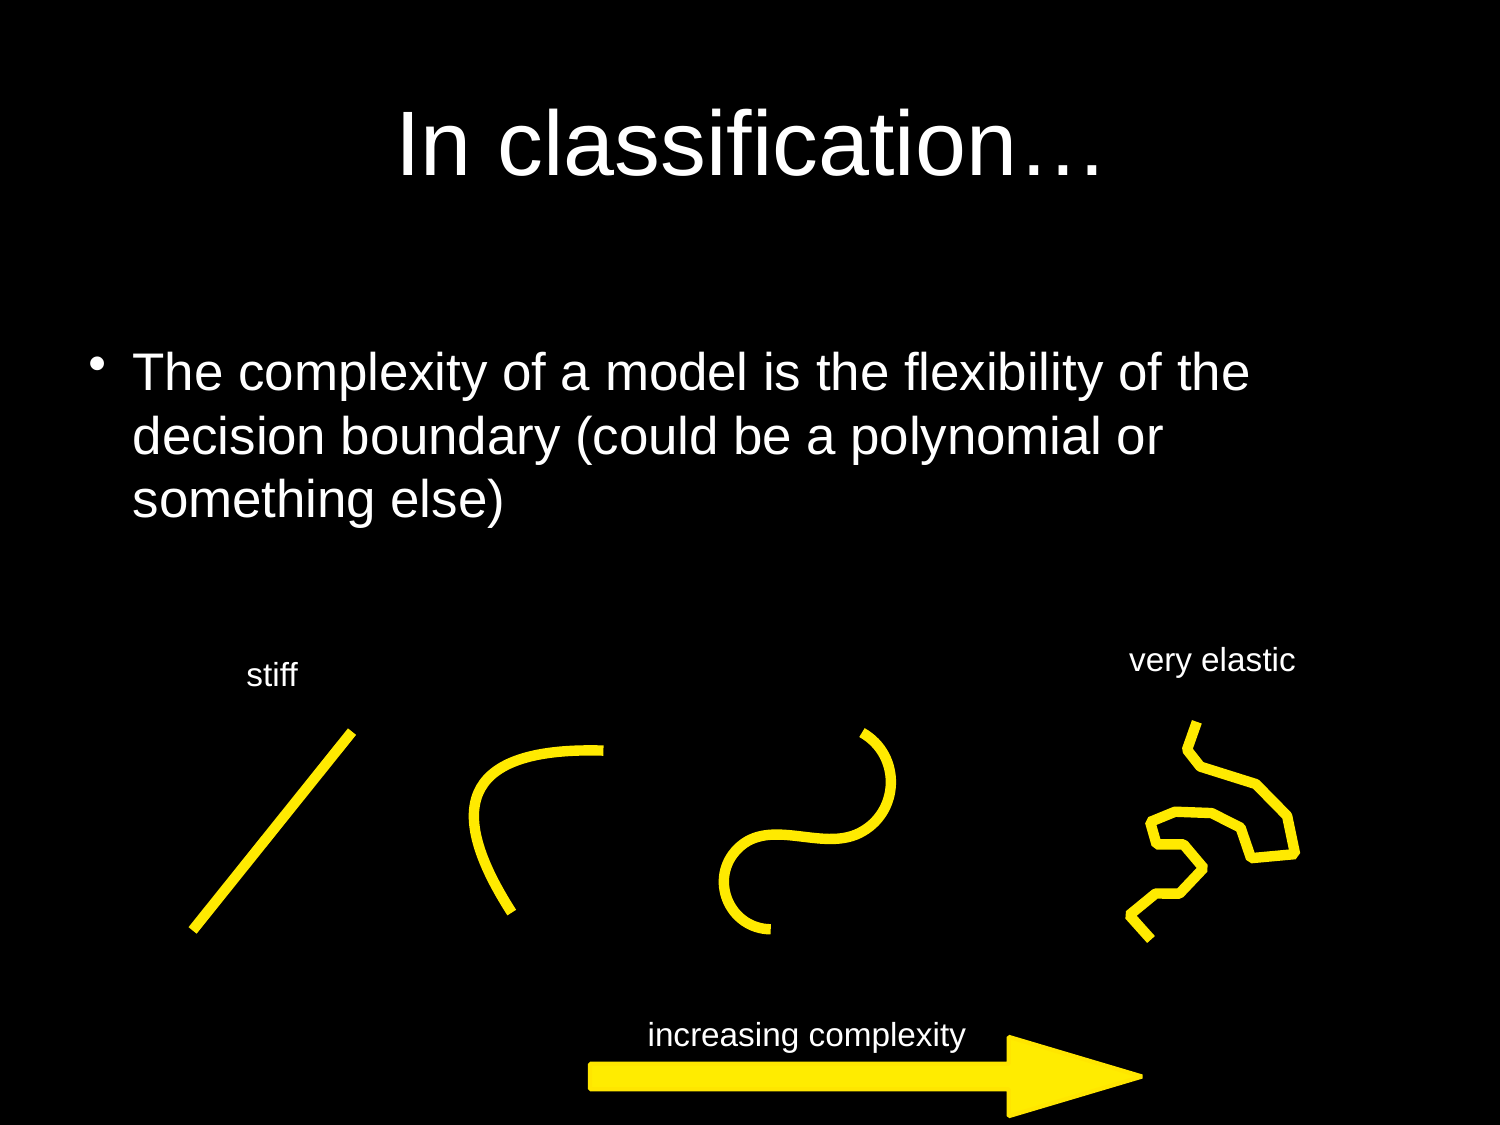

# In classification…

The complexity of a model is the flexibility of the decision boundary (could be a polynomial or something else)
very elastic
stiff
§

increasing complexity

44